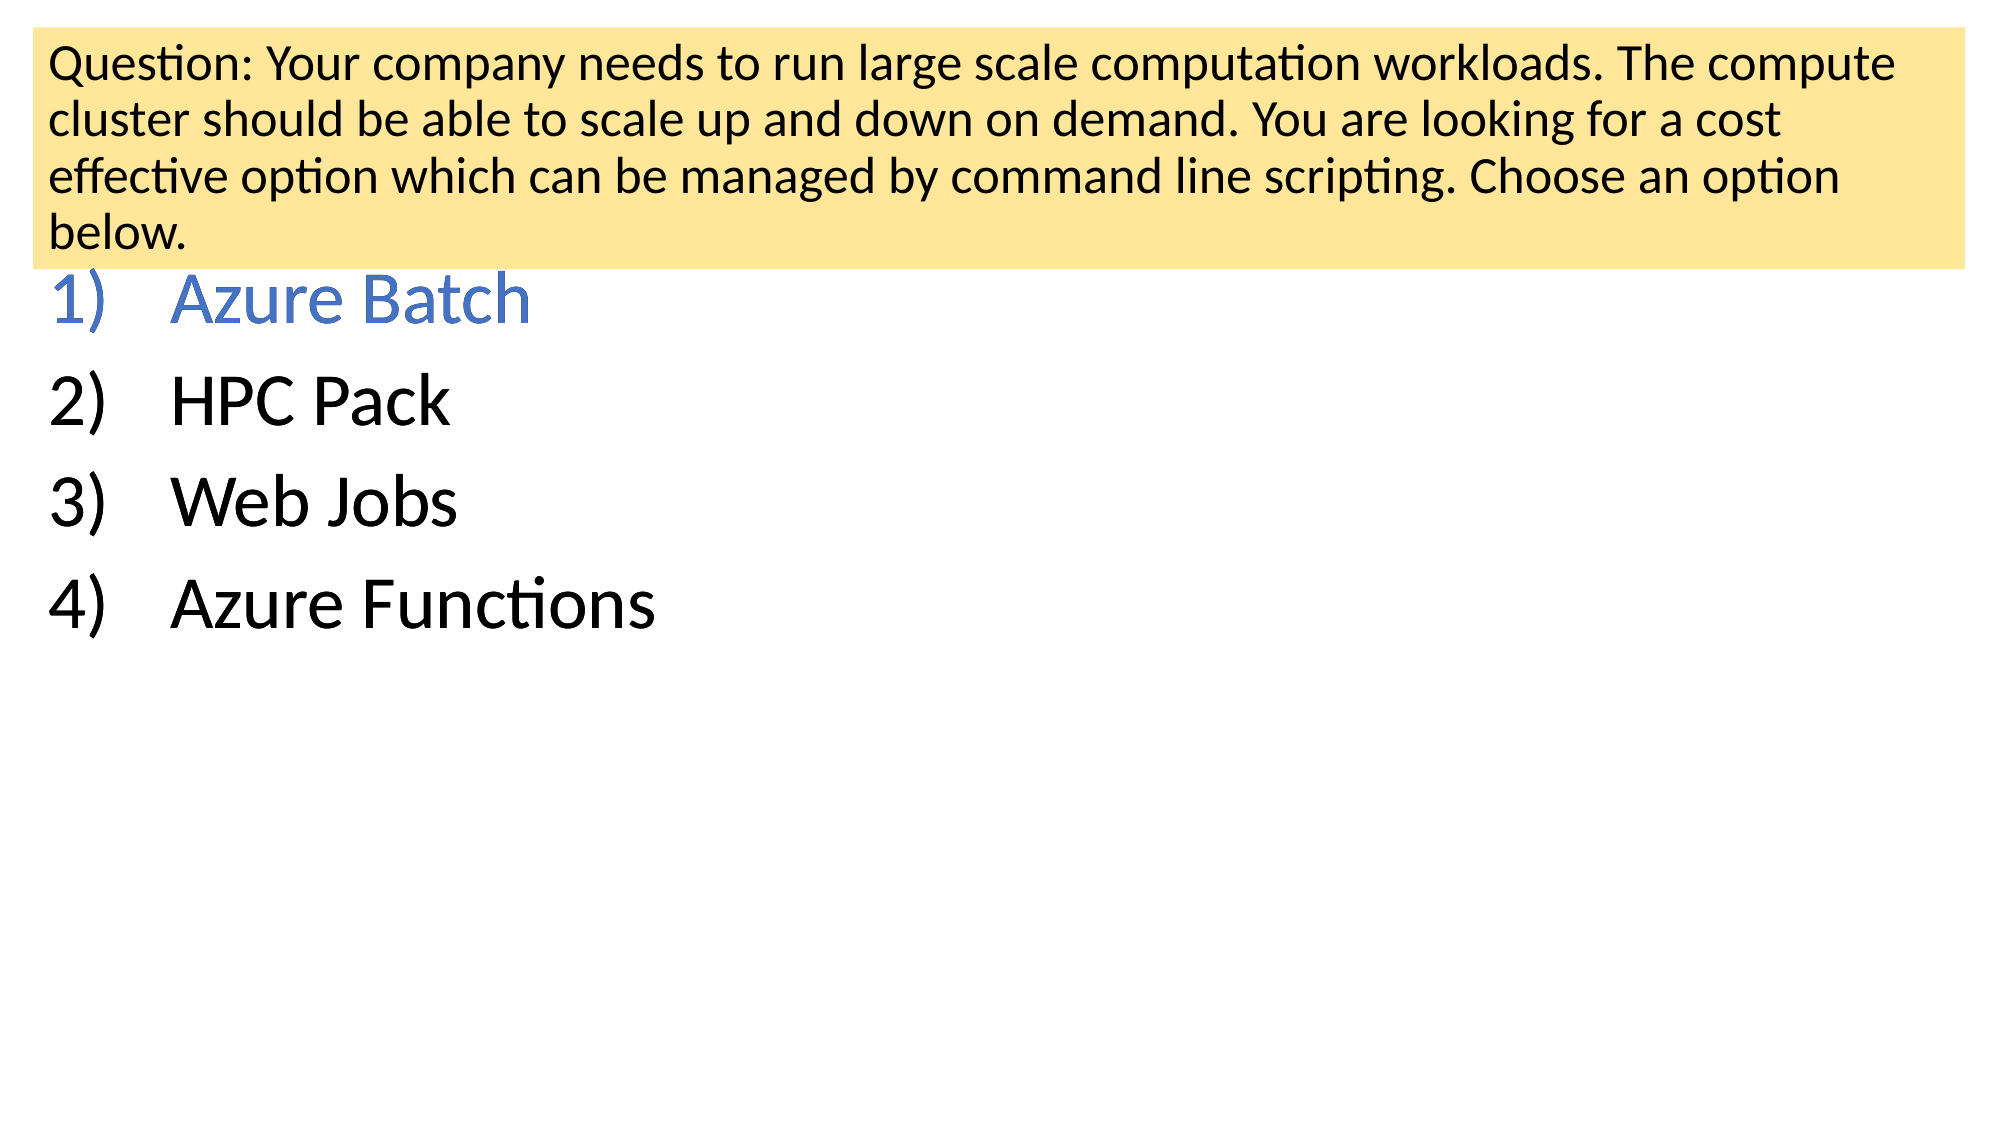

# Question: Your company needs to run large scale computation workloads. The compute cluster should be able to scale up and down on demand. You are looking for a cost effective option which can be managed by command line scripting. Choose an option below.
Azure Batch
HPC Pack
Web Jobs
Azure Functions

Azure Batch
HPC Pack
Web Jobs
Azure Functions